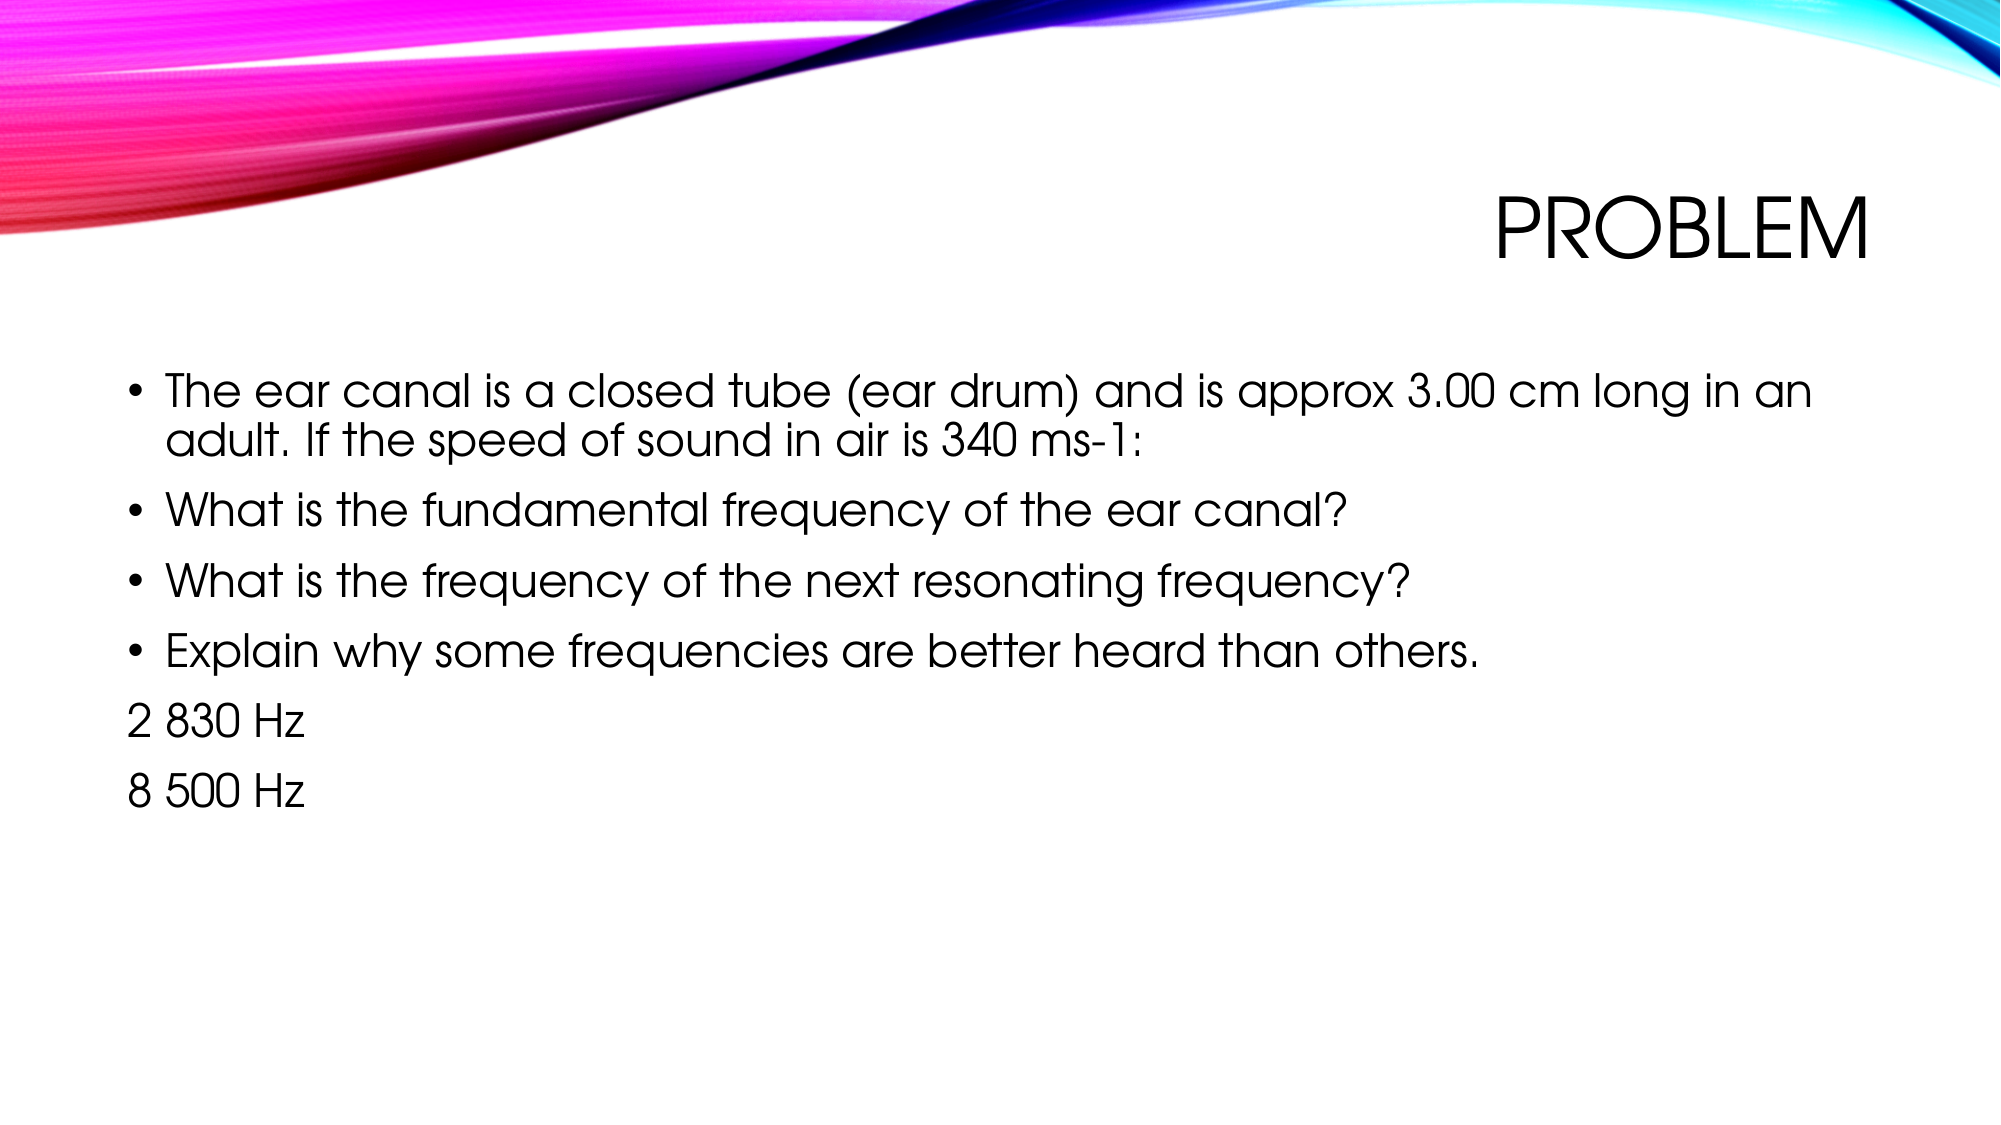

# Problem
The ear canal is a closed tube (ear drum) and is approx 3.00 cm long in an adult. If the speed of sound in air is 340 ms-1:
What is the fundamental frequency of the ear canal?
What is the frequency of the next resonating frequency?
Explain why some frequencies are better heard than others.
2 830 Hz
8 500 Hz